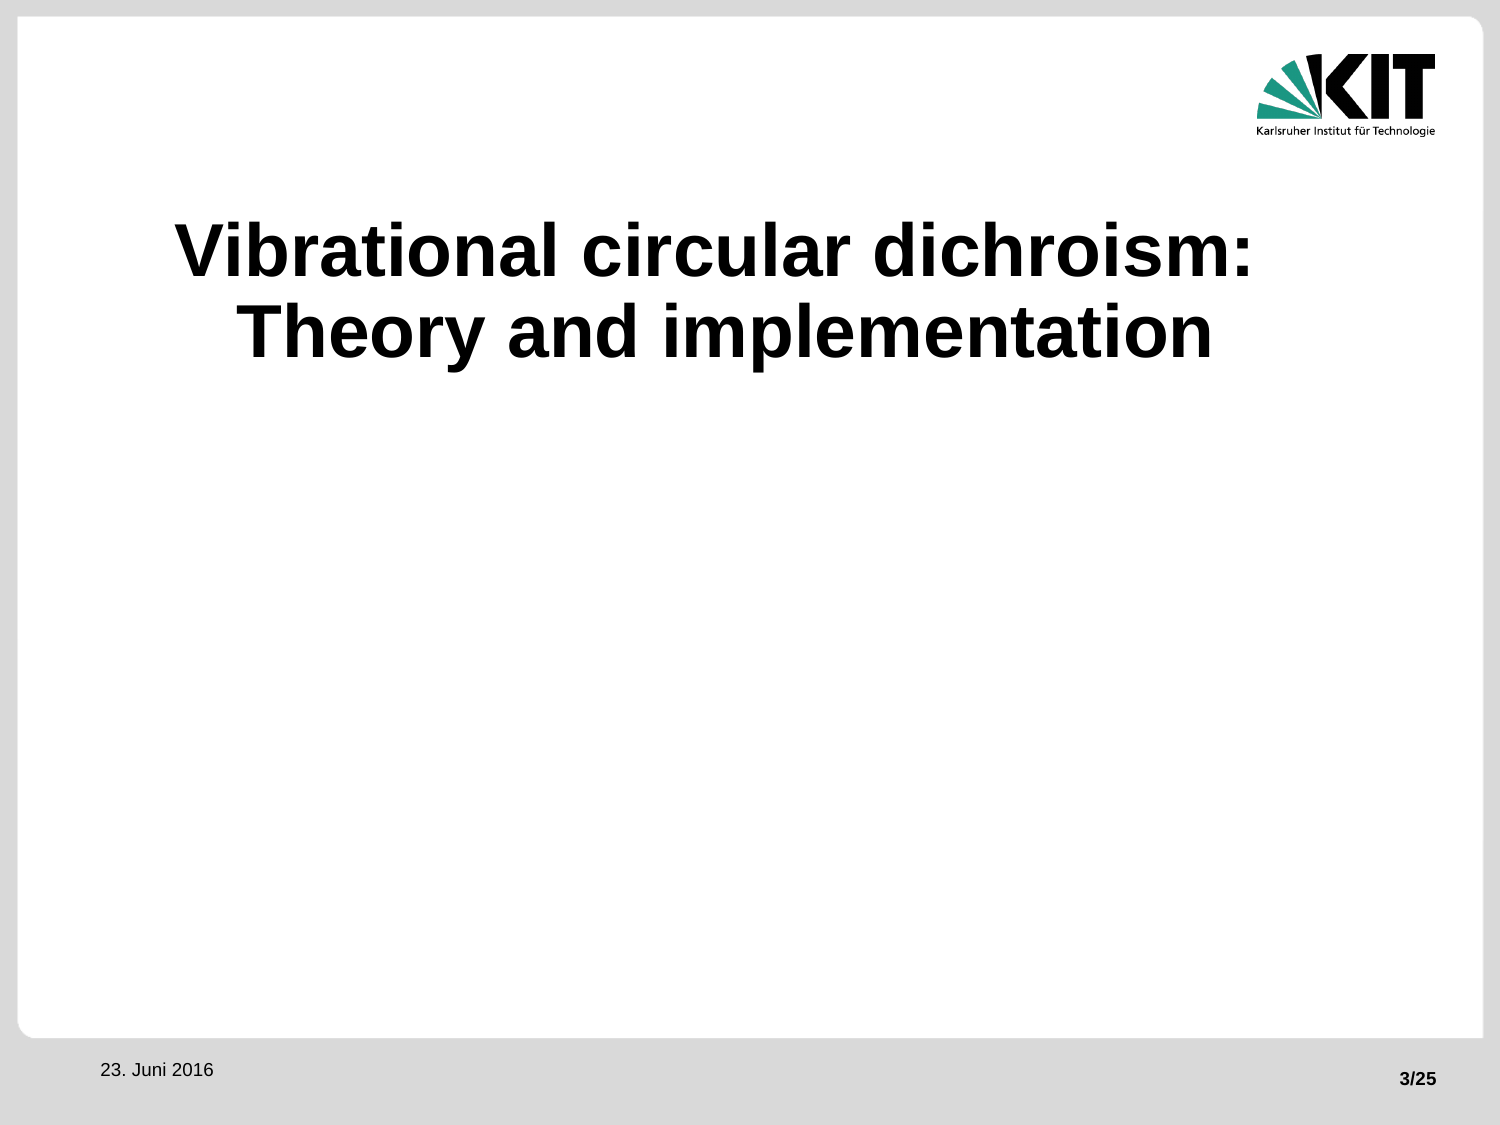

# Vibrational circular dichroism: Theory and implementation